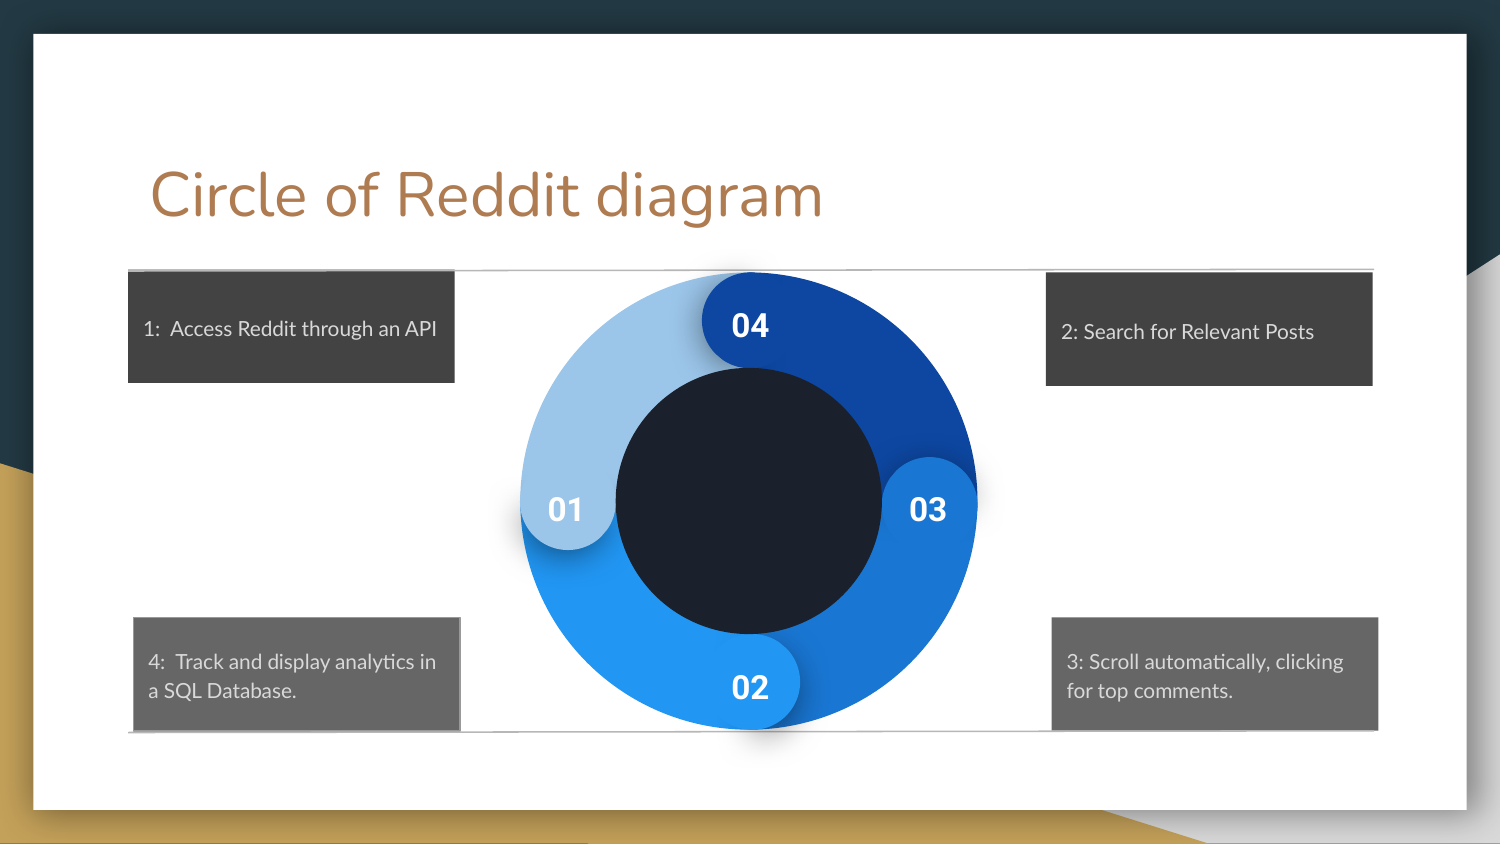

# Circle of Reddit diagram

1:  Access Reddit through an API

2: Search for Relevant Posts

04
Prototype
Refine

01
03
Share
Get feedback
4:  Track and display analytics in a SQL Database.
3: Scroll automatically, clicking for top comments.

02